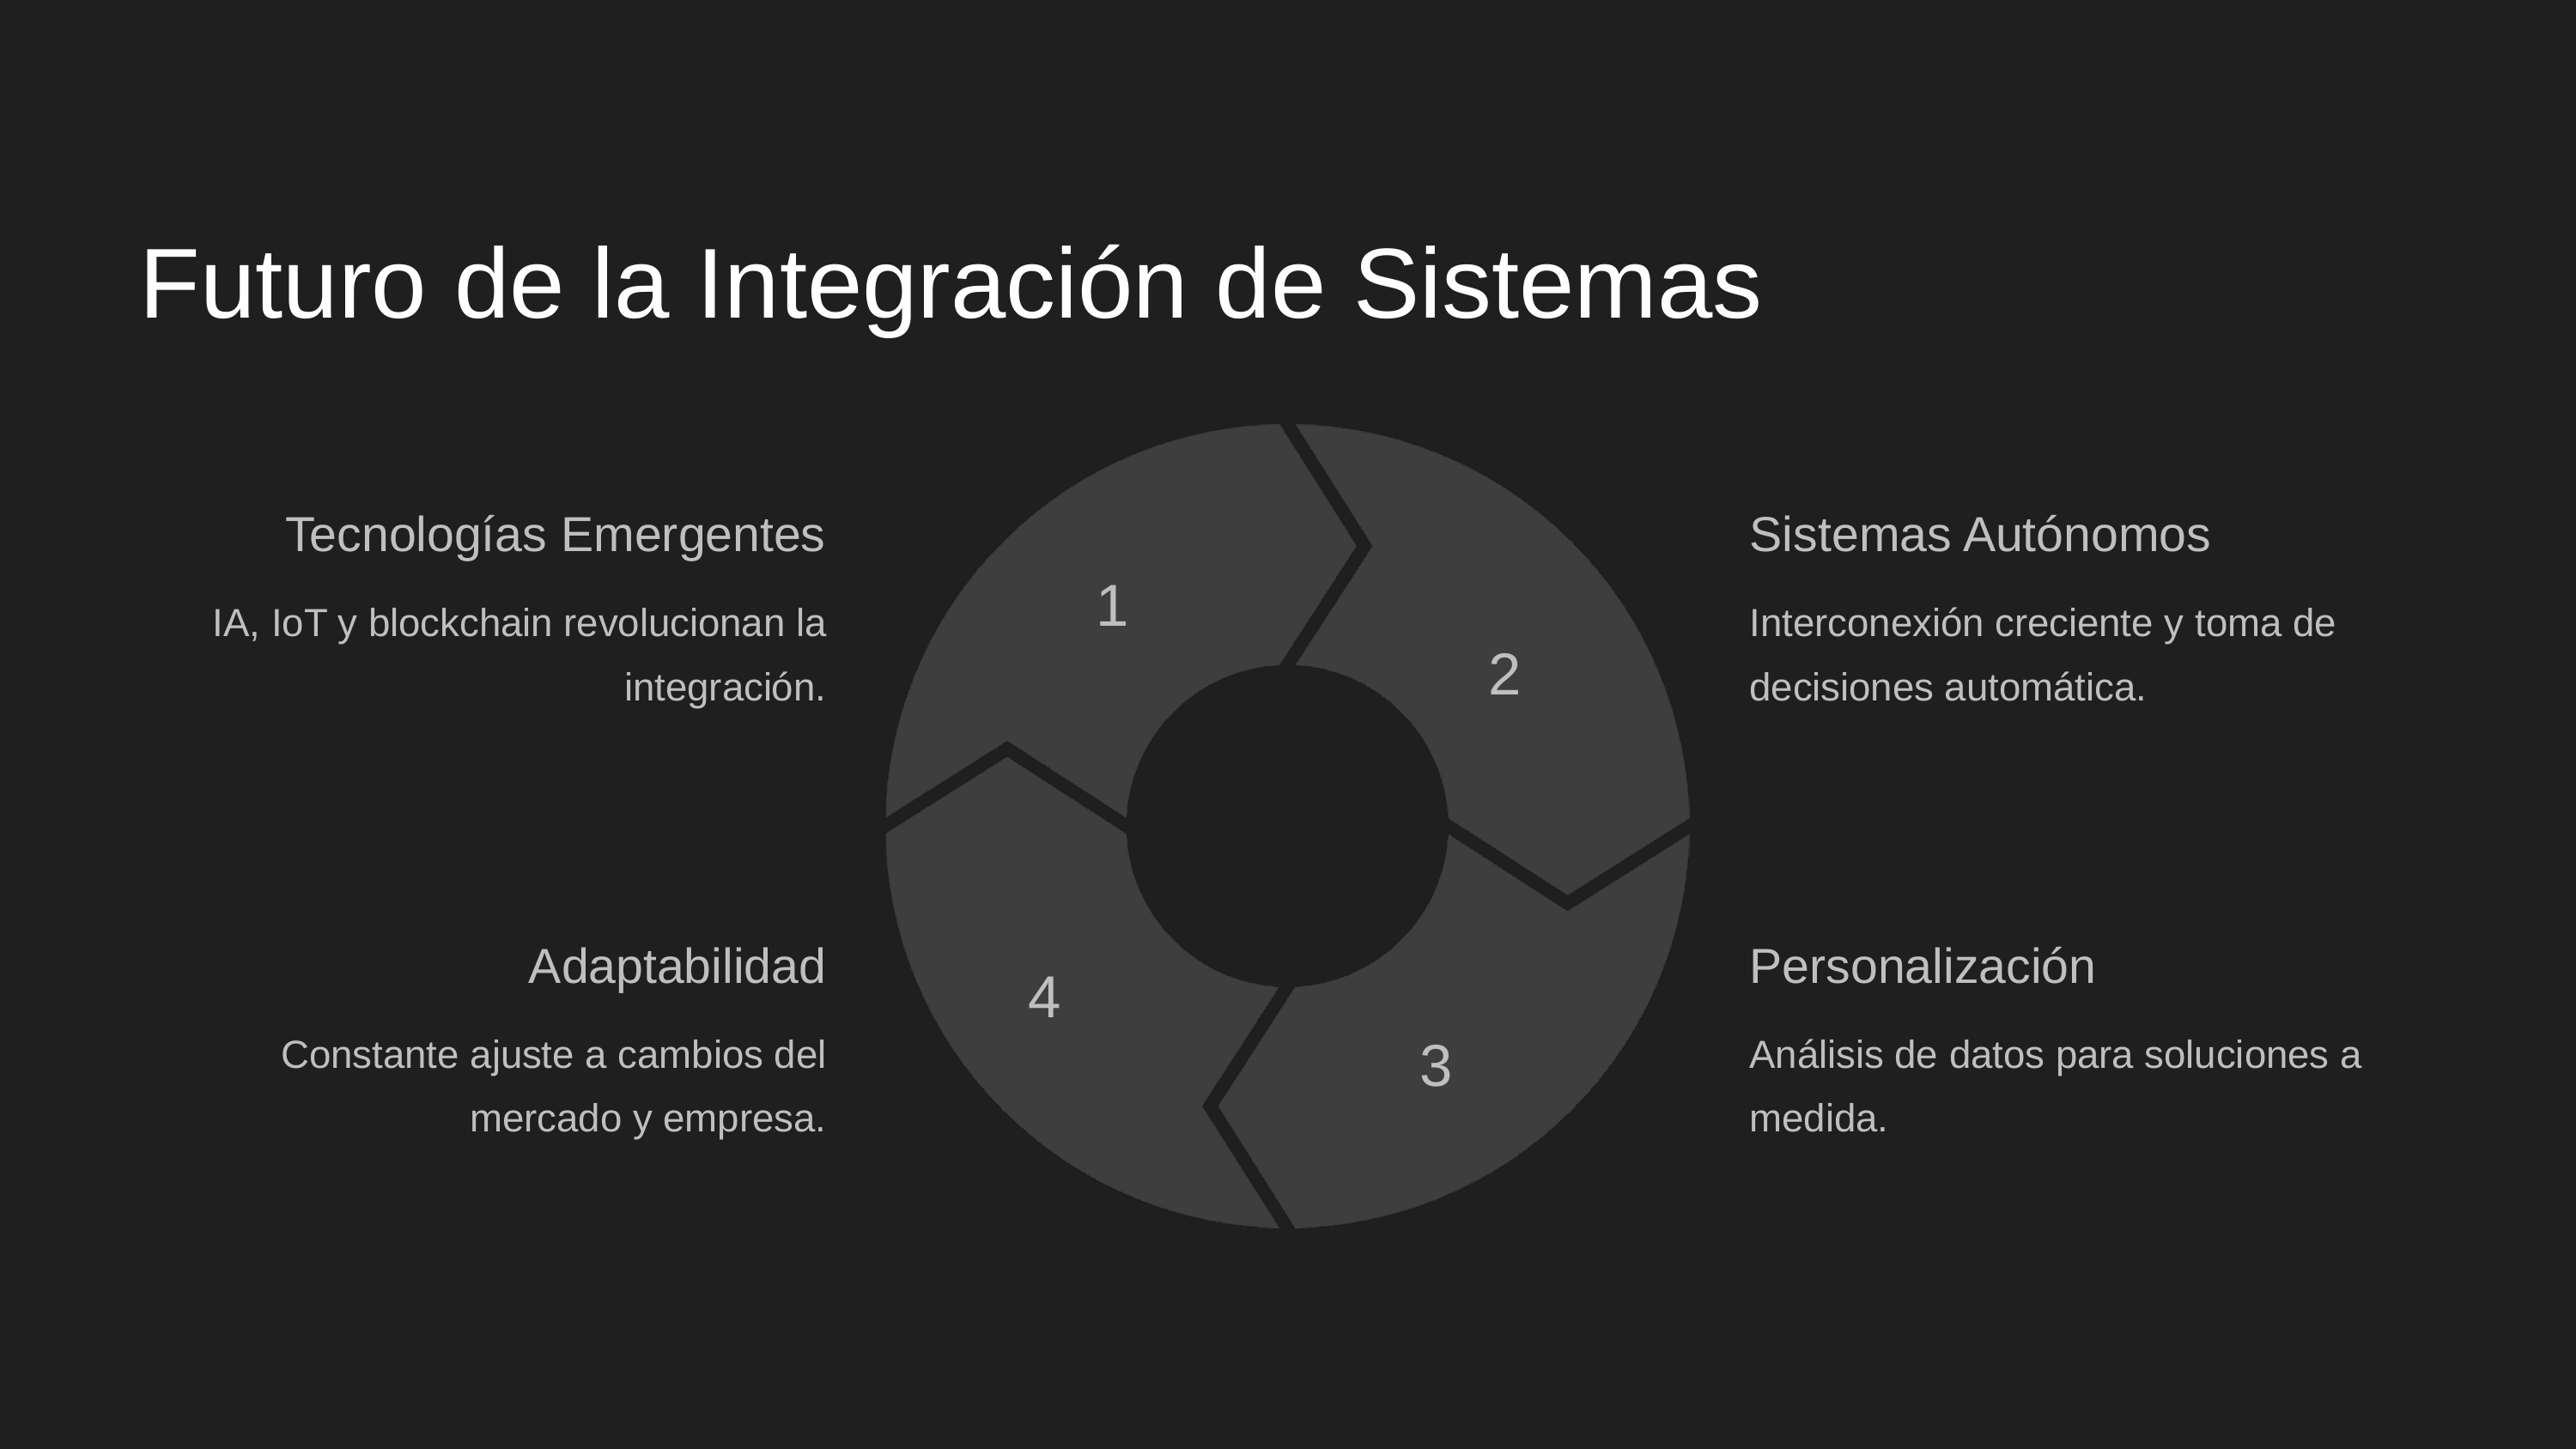

Futuro de la Integración de Sistemas

Tecnologías Emergentes

Sistemas Autónomos

1

IA, IoT y blockchain revolucionan la integración.

Interconexión creciente y toma de decisiones automática.

2

Adaptabilidad

Personalización

4

3

Constante ajuste a cambios del mercado y empresa.

Análisis de datos para soluciones a medida.